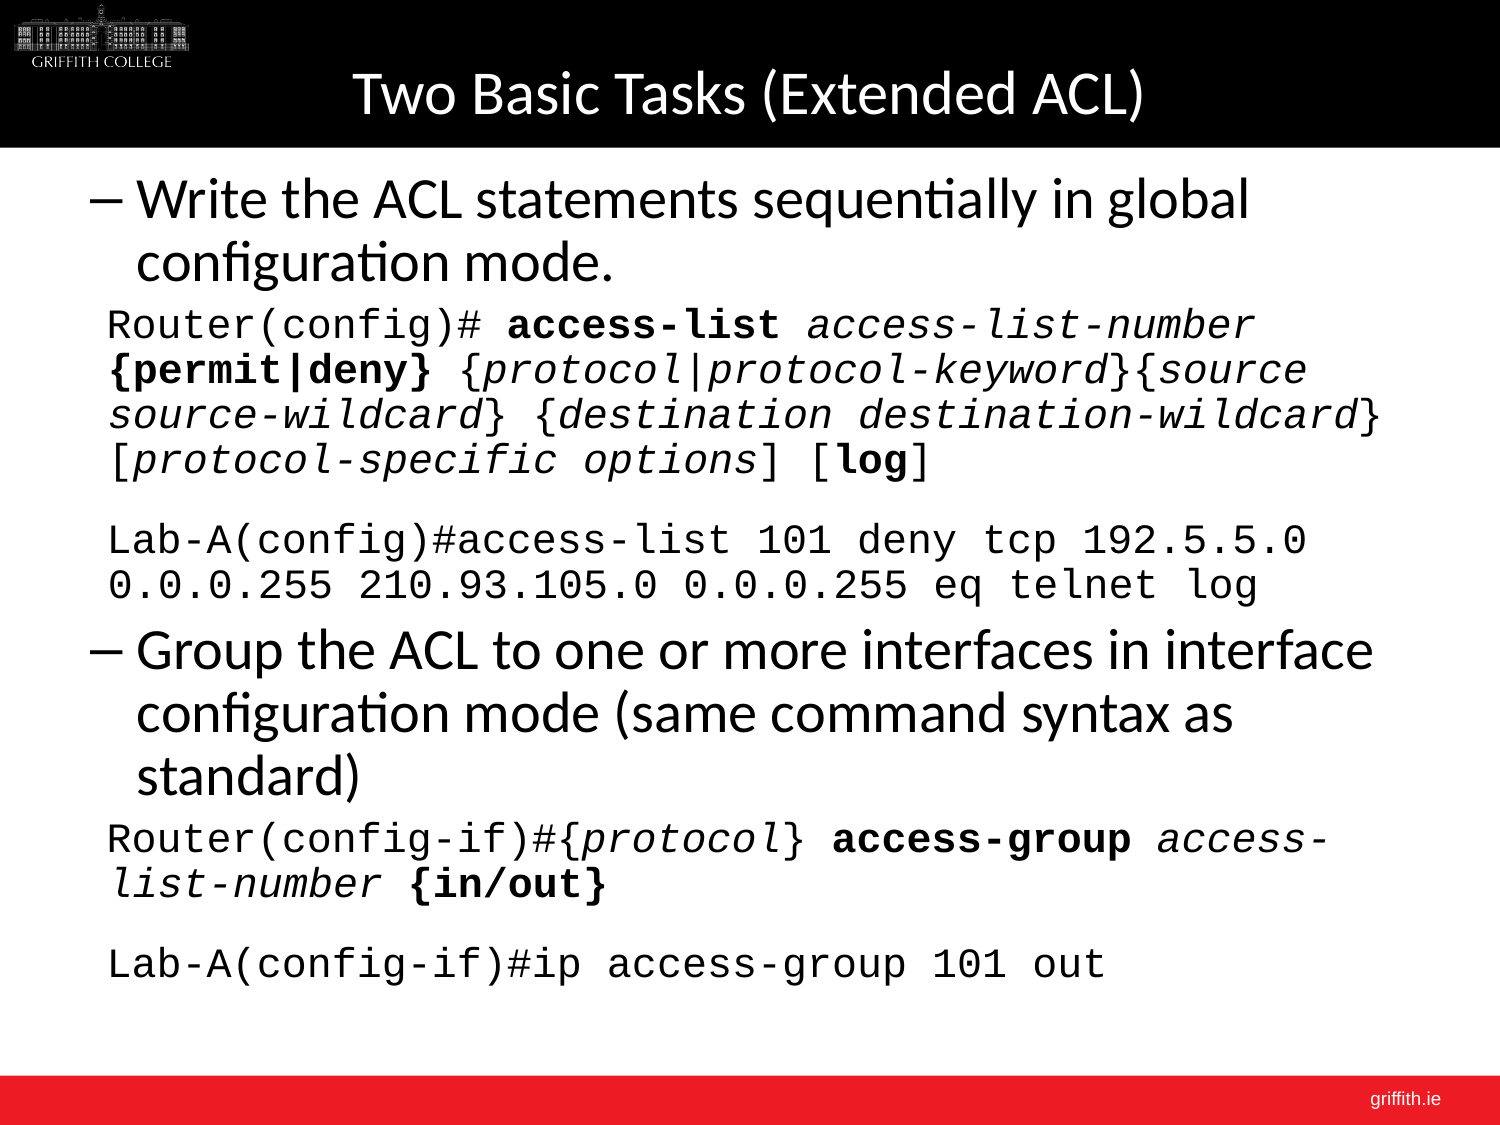

# Two Basic Tasks (Extended ACL)
Write the ACL statements sequentially in global configuration mode.
Router(config)# access-list access-list-number {permit|deny} {protocol|protocol-keyword}{source source-wildcard} {destination destination-wildcard} [protocol-specific options] [log]

Lab-A(config)#access-list 101 deny tcp 192.5.5.0 0.0.0.255 210.93.105.0 0.0.0.255 eq telnet log
Group the ACL to one or more interfaces in interface configuration mode (same command syntax as standard)
Router(config-if)#{protocol} access-group access-list-number {in/out}

Lab-A(config-if)#ip access-group 101 out